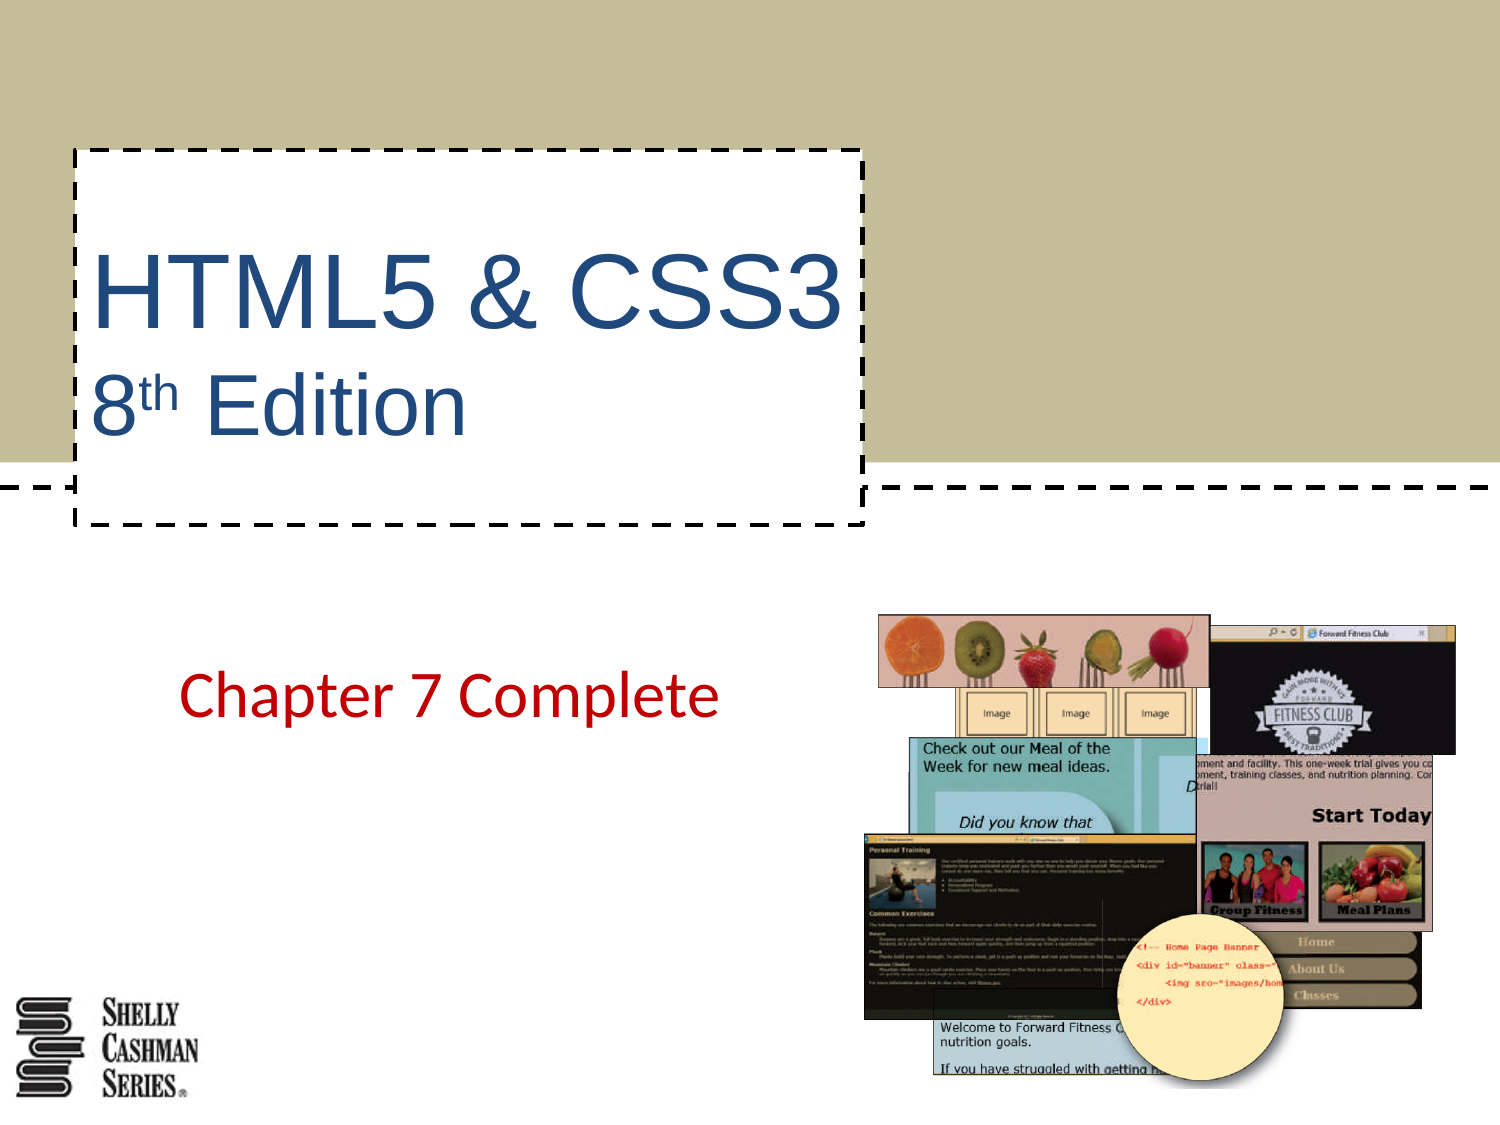

# HTML5 & CSS3 8th Edition

Chapter 7 Complete